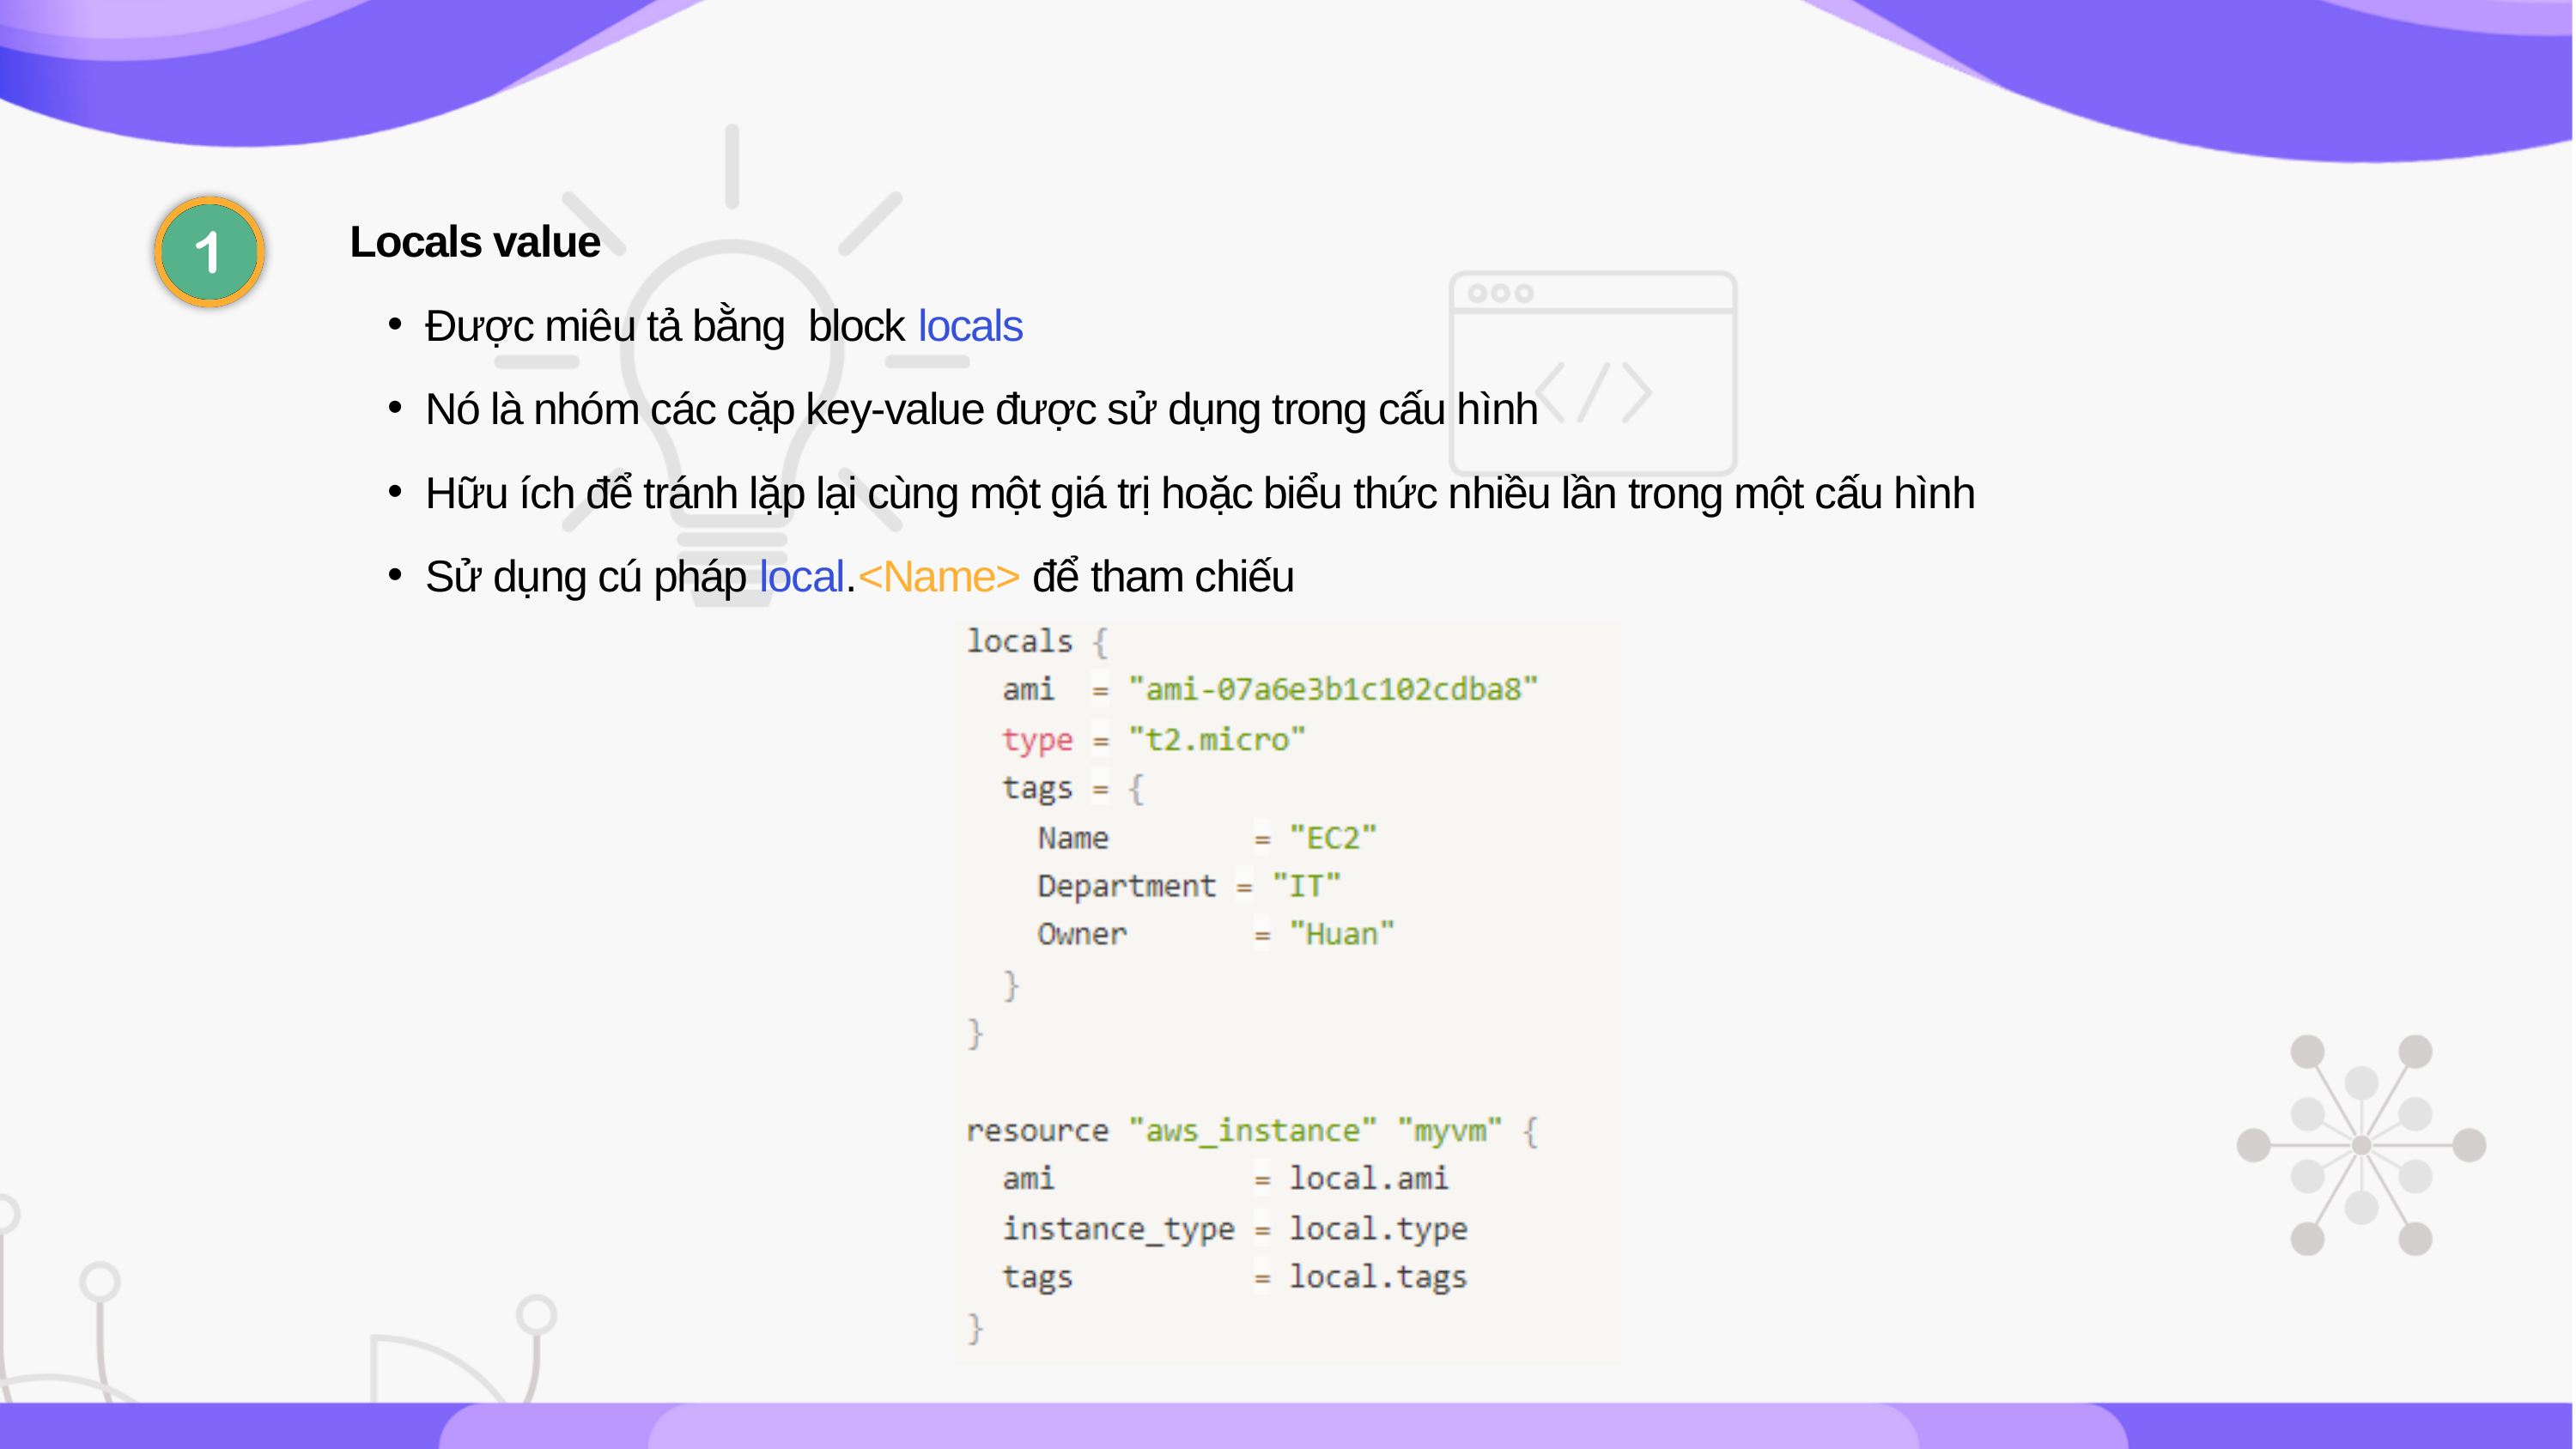

Locals value
Được miêu tả bằng  block locals
Nó là nhóm các cặp key-value được sử dụng trong cấu hình
Hữu ích để tránh lặp lại cùng một giá trị hoặc biểu thức nhiều lần trong một cấu hình
Sử dụng cú pháp local.<Name> để tham chiếu